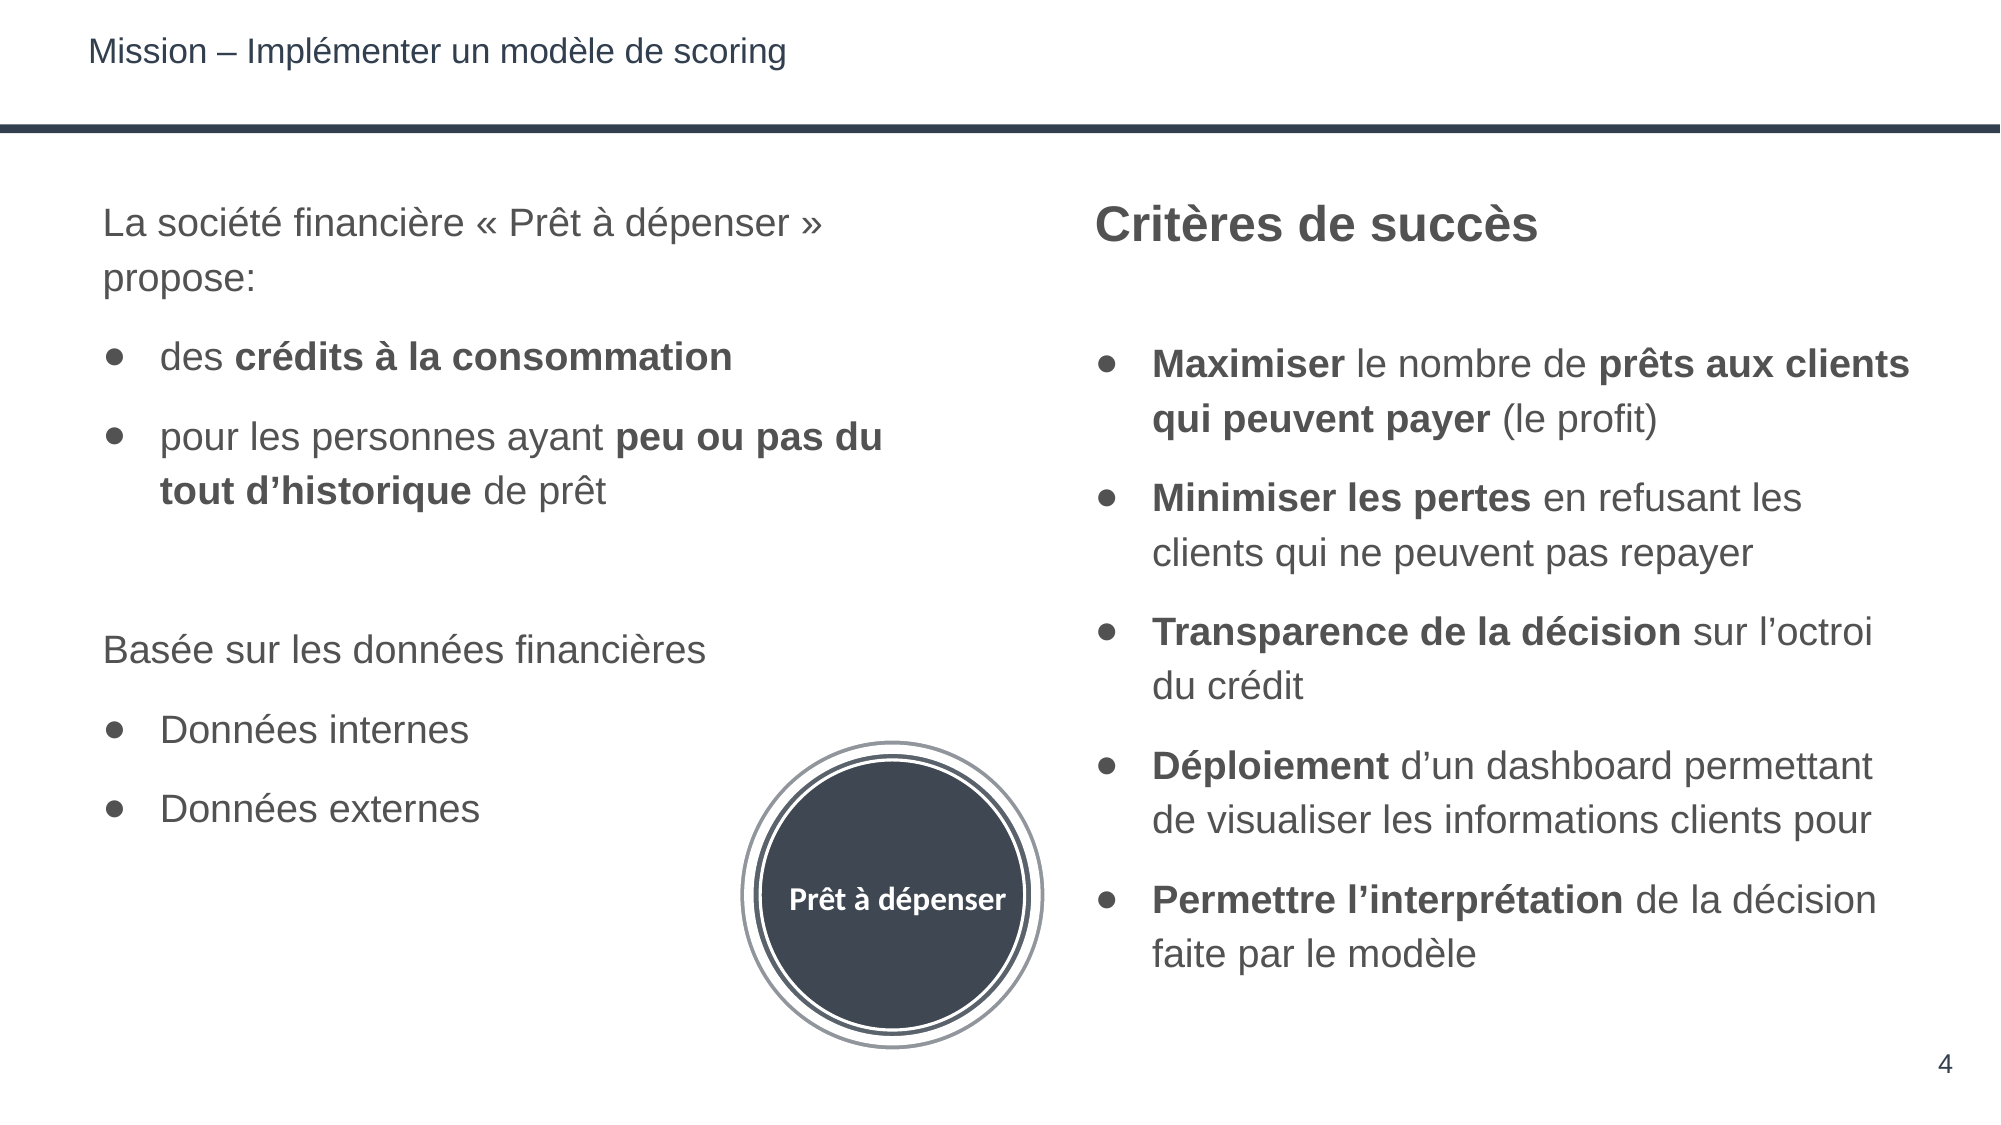

# Mission – Implémenter un modèle de scoring
Critères de succès

Maximiser le nombre de prêts aux clients qui peuvent payer (le profit)
Minimiser les pertes en refusant les clients qui ne peuvent pas repayer
Transparence de la décision sur l’octroi du crédit
Déploiement d’un dashboard permettant de visualiser les informations clients pour
Permettre l’interprétation de la décision faite par le modèle

La société financière « Prêt à dépenser » propose:
des crédits à la consommation
pour les personnes ayant peu ou pas du tout d’historique de prêt

Basée sur les données financières
Données internes
Données externes

Prêt à dépenser
4